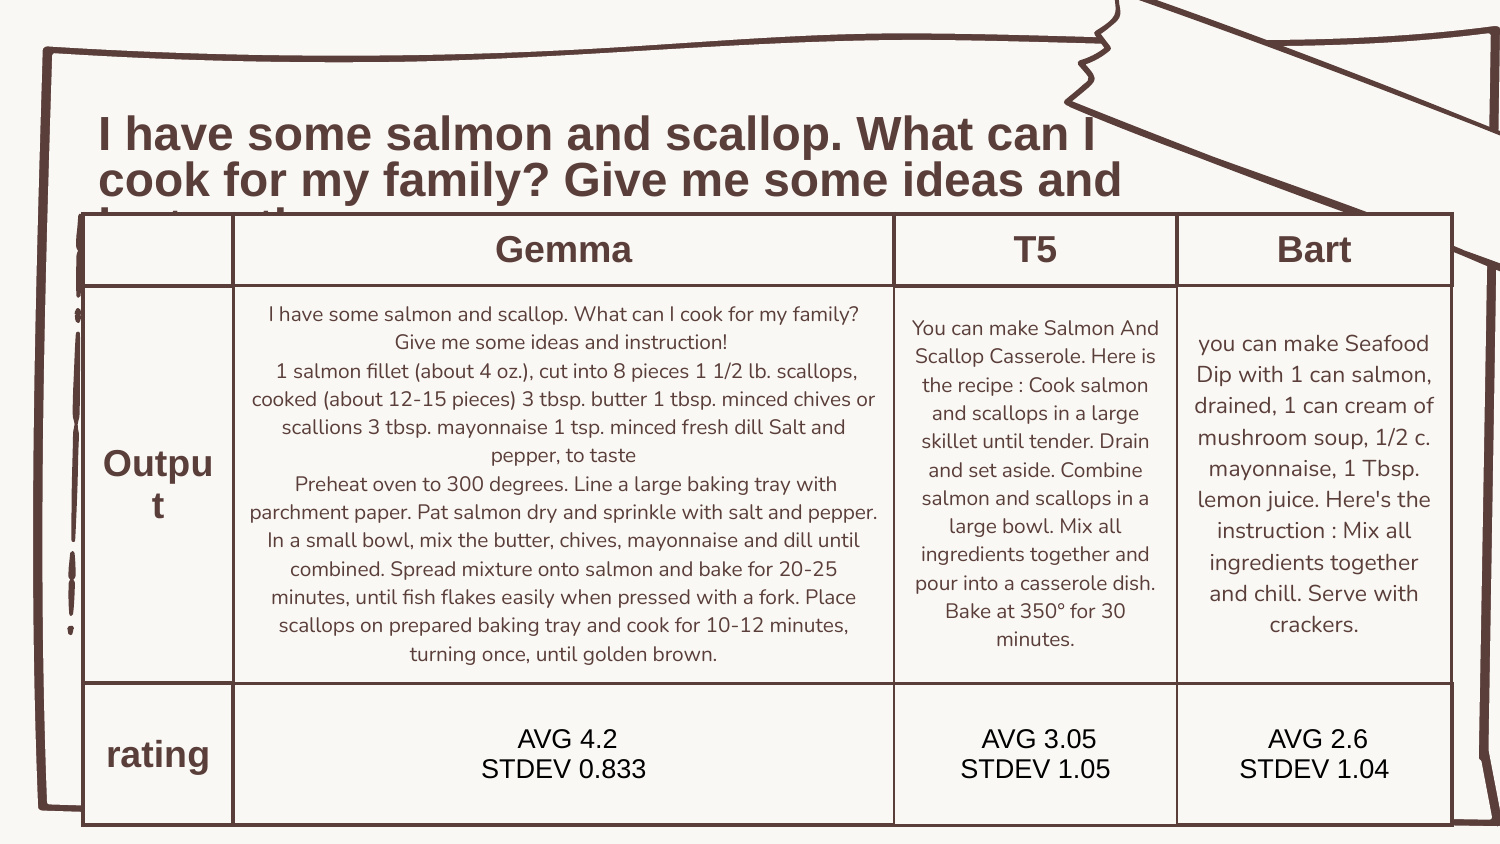

# I have some salmon and scallop. What can I cook for my family? Give me some ideas and instruction.

|  | Gemma | T5 | Bart |
| --- | --- | --- | --- |
| Output | I have some salmon and scallop. What can I cook for my family? Give me some ideas and instruction! 1 salmon fillet (about 4 oz.), cut into 8 pieces 1 1/2 lb. scallops, cooked (about 12-15 pieces) 3 tbsp. butter 1 tbsp. minced chives or scallions 3 tbsp. mayonnaise 1 tsp. minced fresh dill Salt and pepper, to taste Preheat oven to 300 degrees. Line a large baking tray with parchment paper. Pat salmon dry and sprinkle with salt and pepper. In a small bowl, mix the butter, chives, mayonnaise and dill until combined. Spread mixture onto salmon and bake for 20-25 minutes, until fish flakes easily when pressed with a fork. Place scallops on prepared baking tray and cook for 10-12 minutes, turning once, until golden brown. | You can make Salmon And Scallop Casserole. Here is the recipe : Cook salmon and scallops in a large skillet until tender. Drain and set aside. Combine salmon and scallops in a large bowl. Mix all ingredients together and pour into a casserole dish. Bake at 350° for 30 minutes. | you can make Seafood Dip with 1 can salmon, drained, 1 can cream of mushroom soup, 1/2 c. mayonnaise, 1 Tbsp. lemon juice. Here's the instruction : Mix all ingredients together and chill. Serve with crackers. |
| rating | AVG 4.2 STDEV 0.833 | AVG 3.05 STDEV 1.05 | AVG 2.6 STDEV 1.04 |